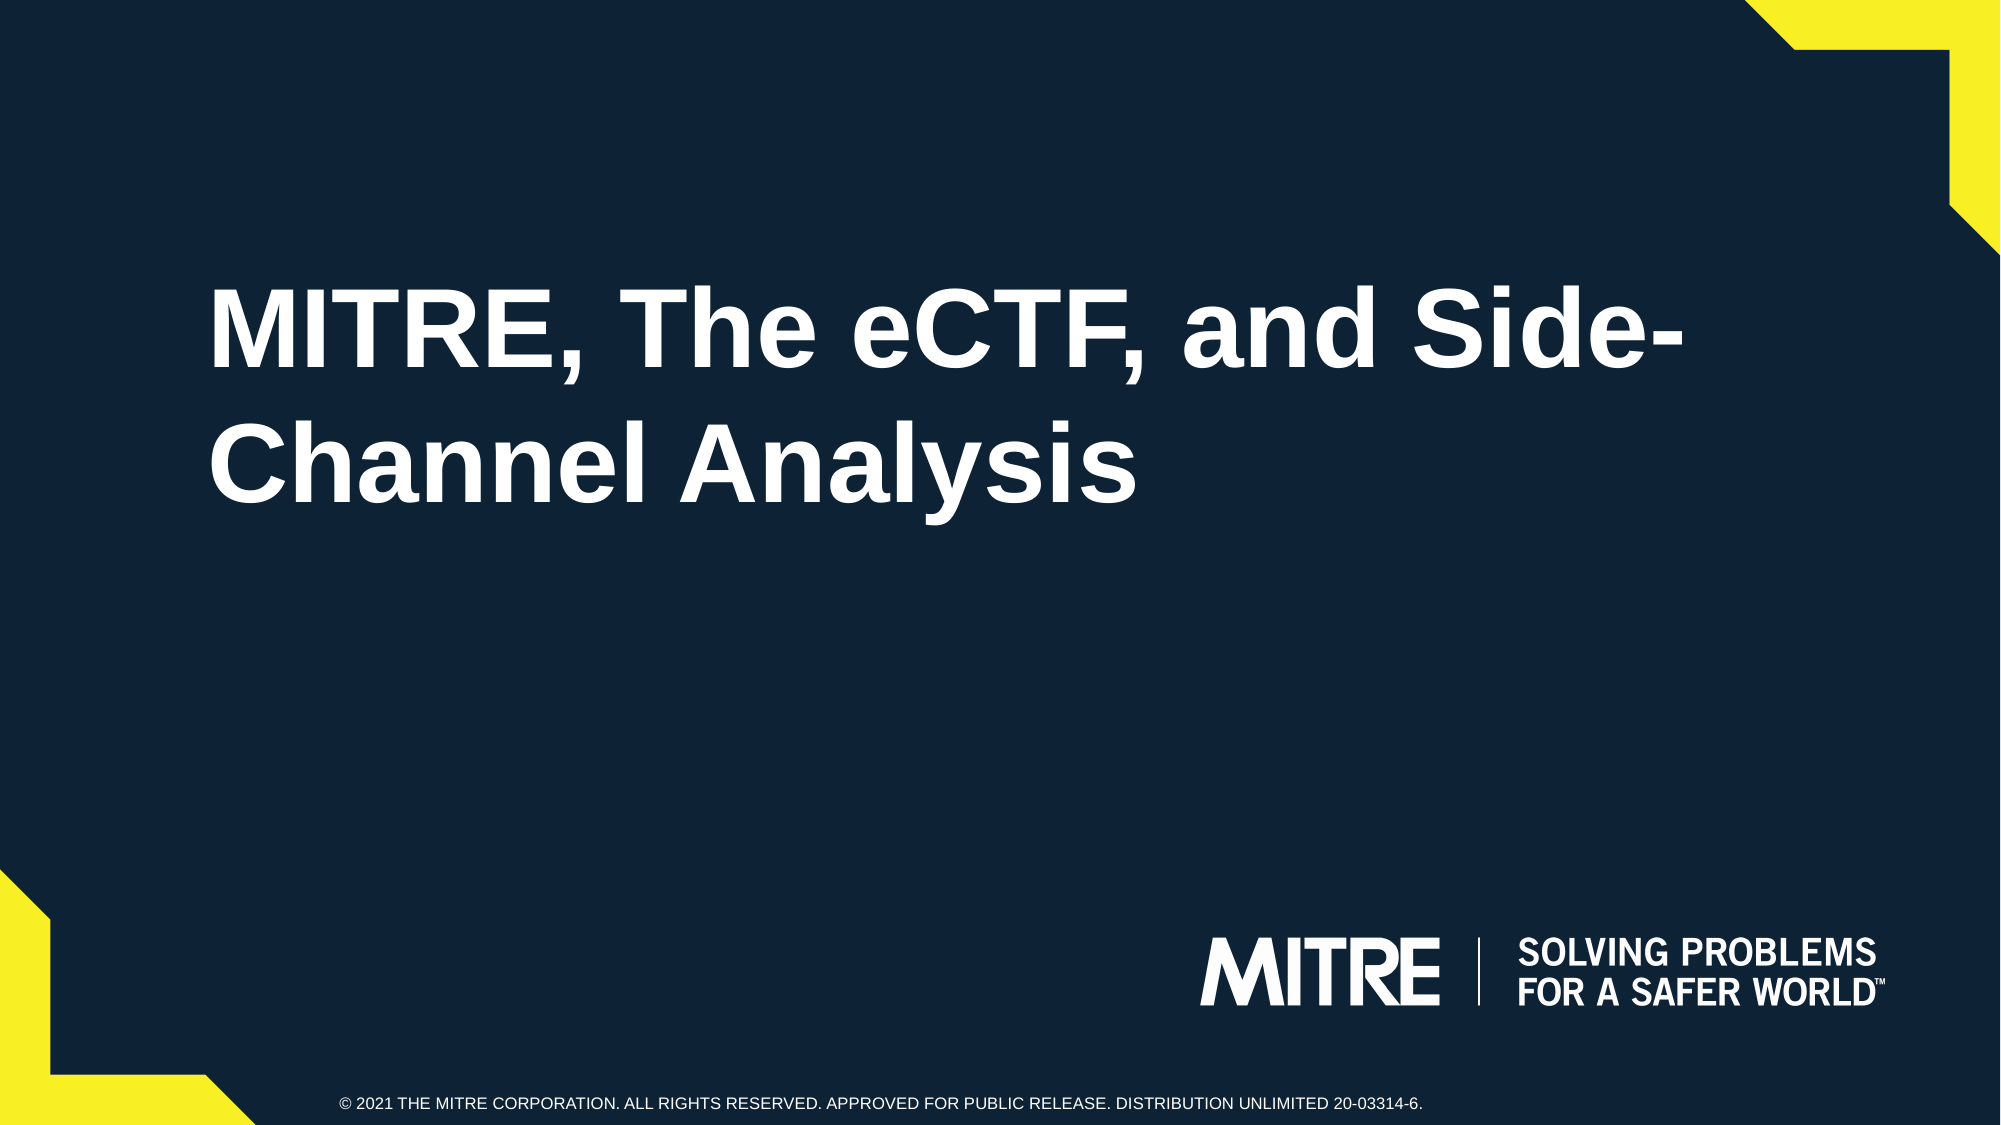

# MITRE, The eCTF, and Side-Channel Analysis